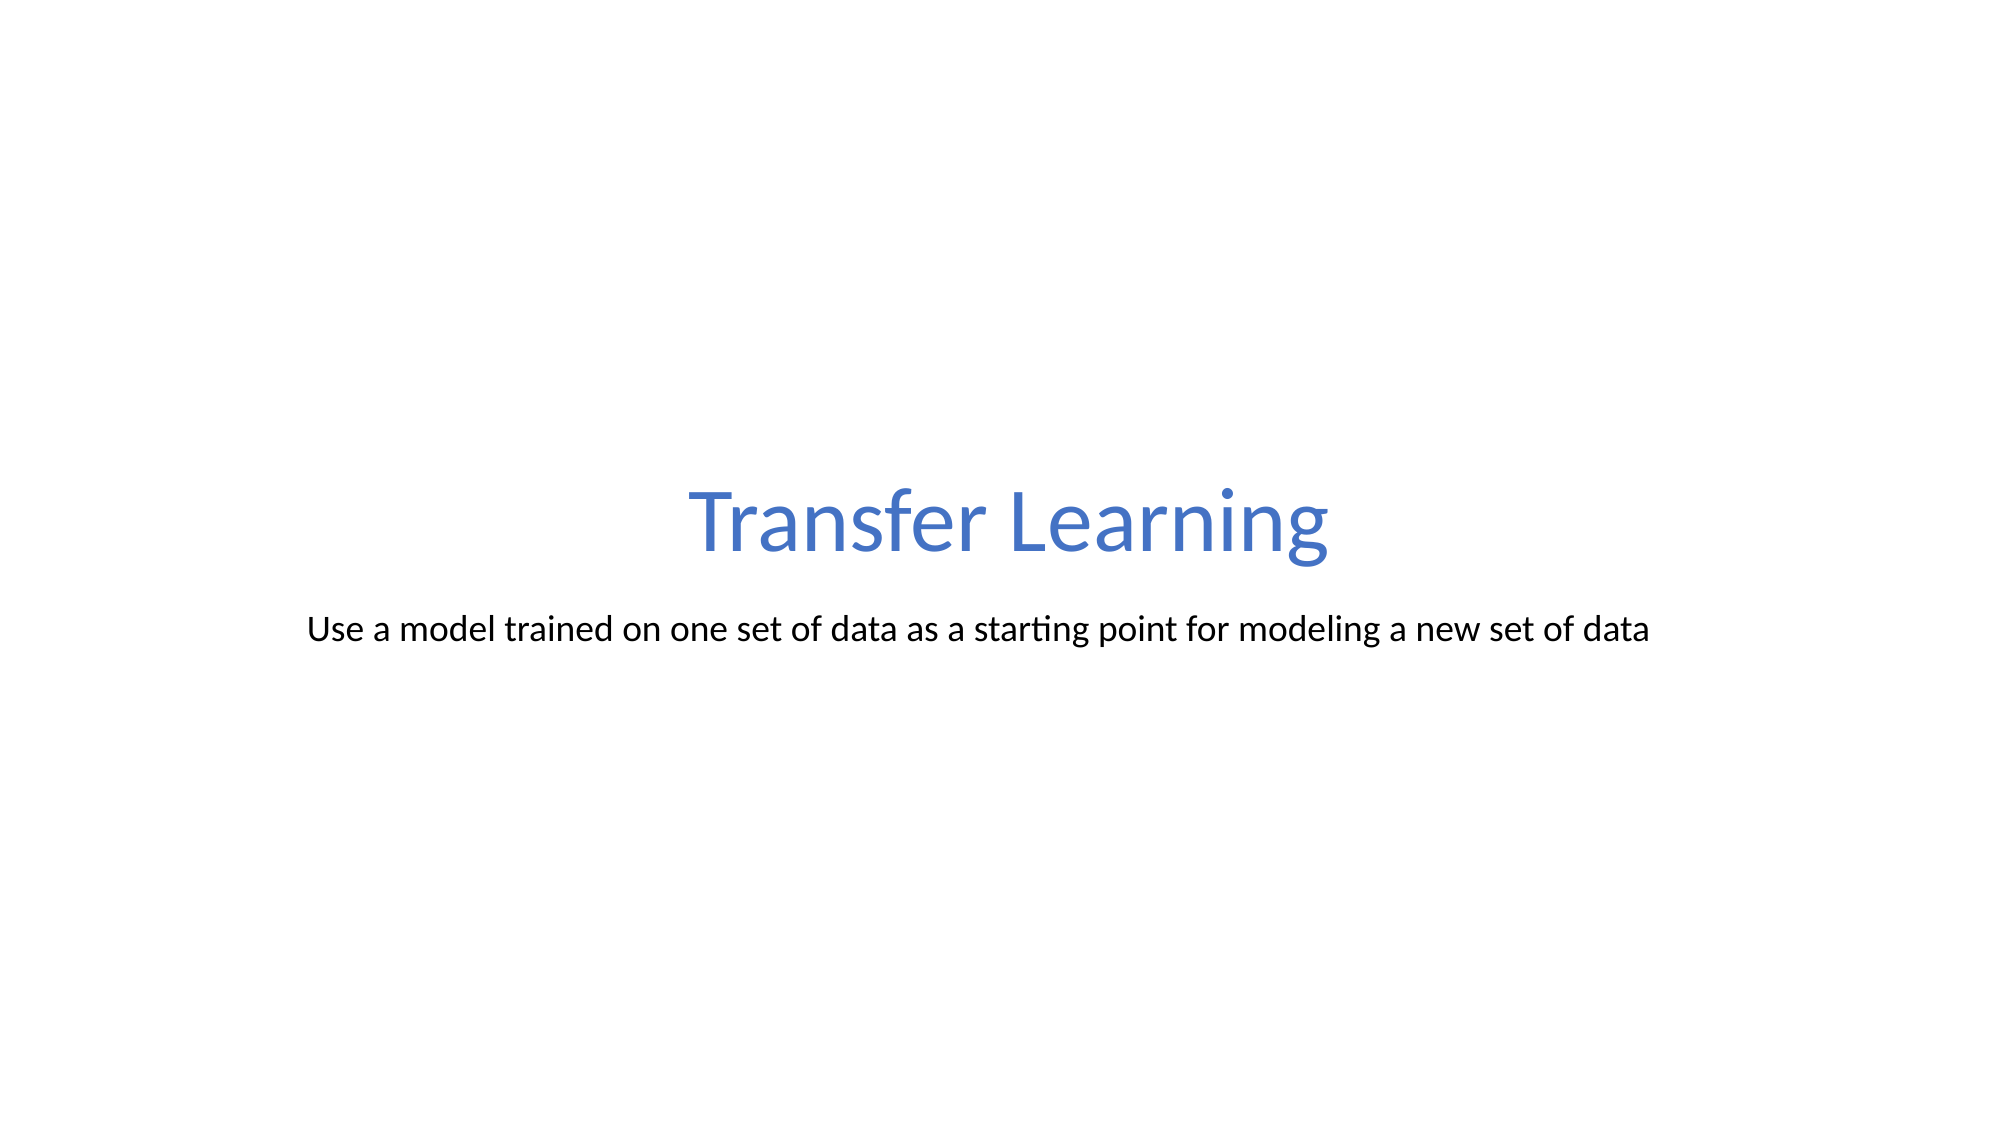

# Transfer Learning
Use a model trained on one set of data as a starting point for modeling a new set of data